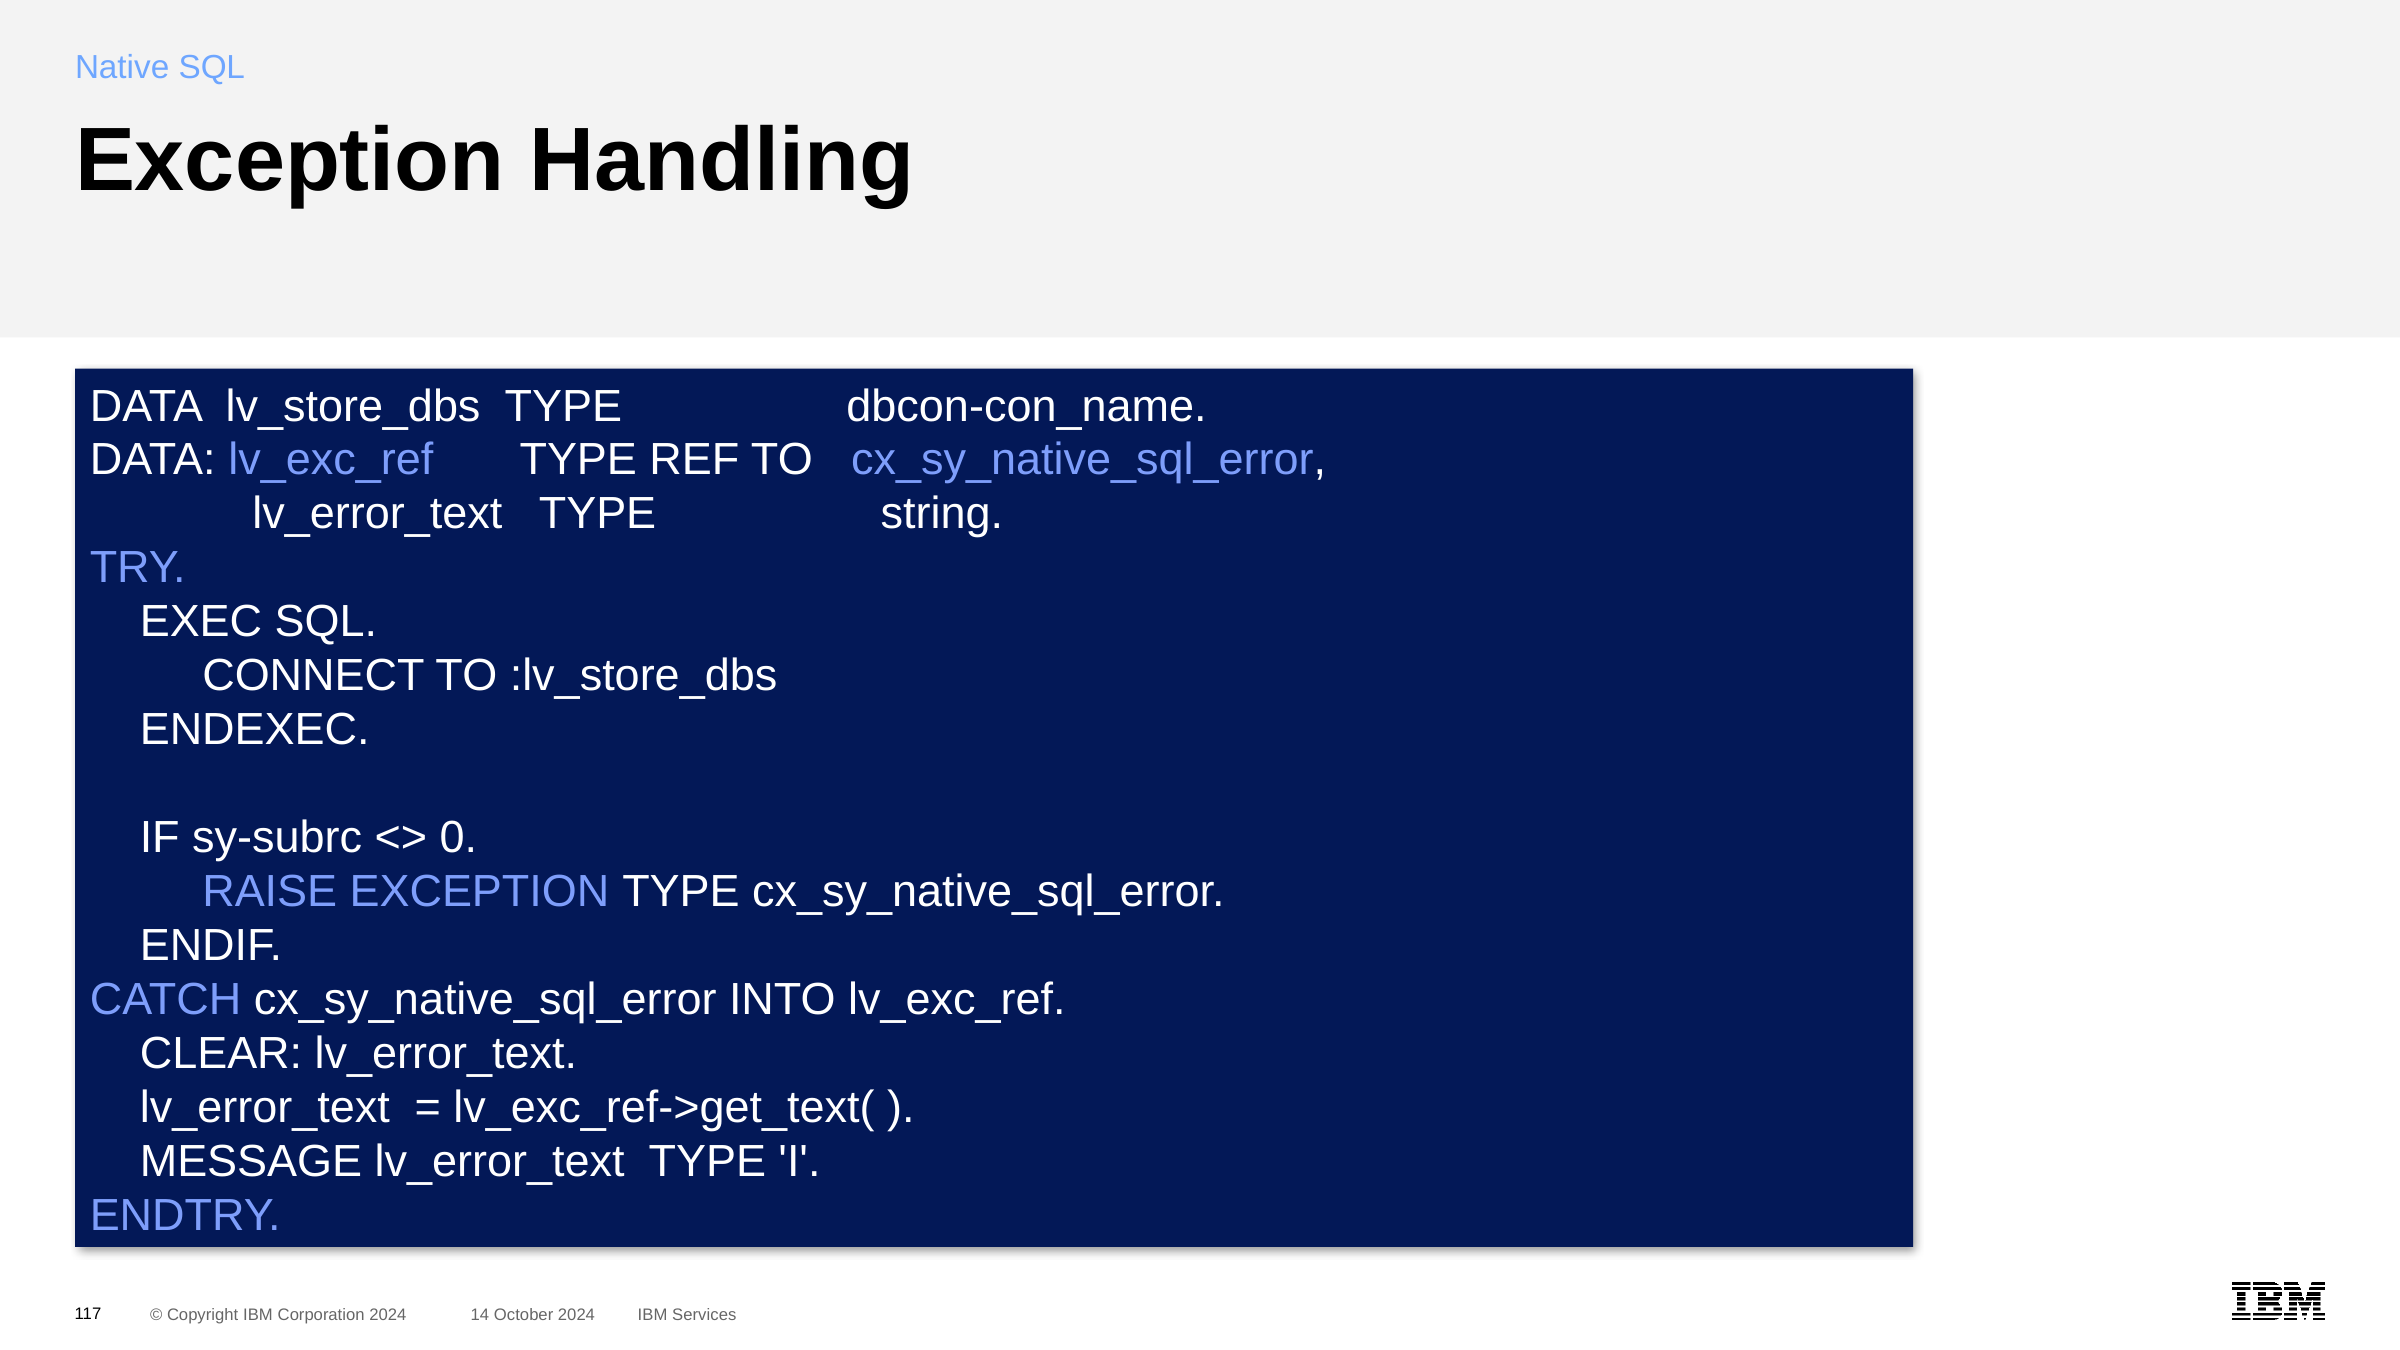

Native SQL
# Exception Handling
DATA  lv_store_dbs  TYPE                  dbcon-con_name.
DATA: lv_exc_ref       TYPE REF TO   cx_sy_native_sql_error,
             lv_error_text   TYPE                  string.
TRY.
    EXEC SQL.
         CONNECT TO :lv_store_dbs
    ENDEXEC.

    IF sy-subrc <> 0.
         RAISE EXCEPTION TYPE cx_sy_native_sql_error.
    ENDIF.
CATCH cx_sy_native_sql_error INTO lv_exc_ref.
    CLEAR: lv_error_text.
    lv_error_text  = lv_exc_ref->get_text( ).
    MESSAGE lv_error_text  TYPE 'I'.
ENDTRY.